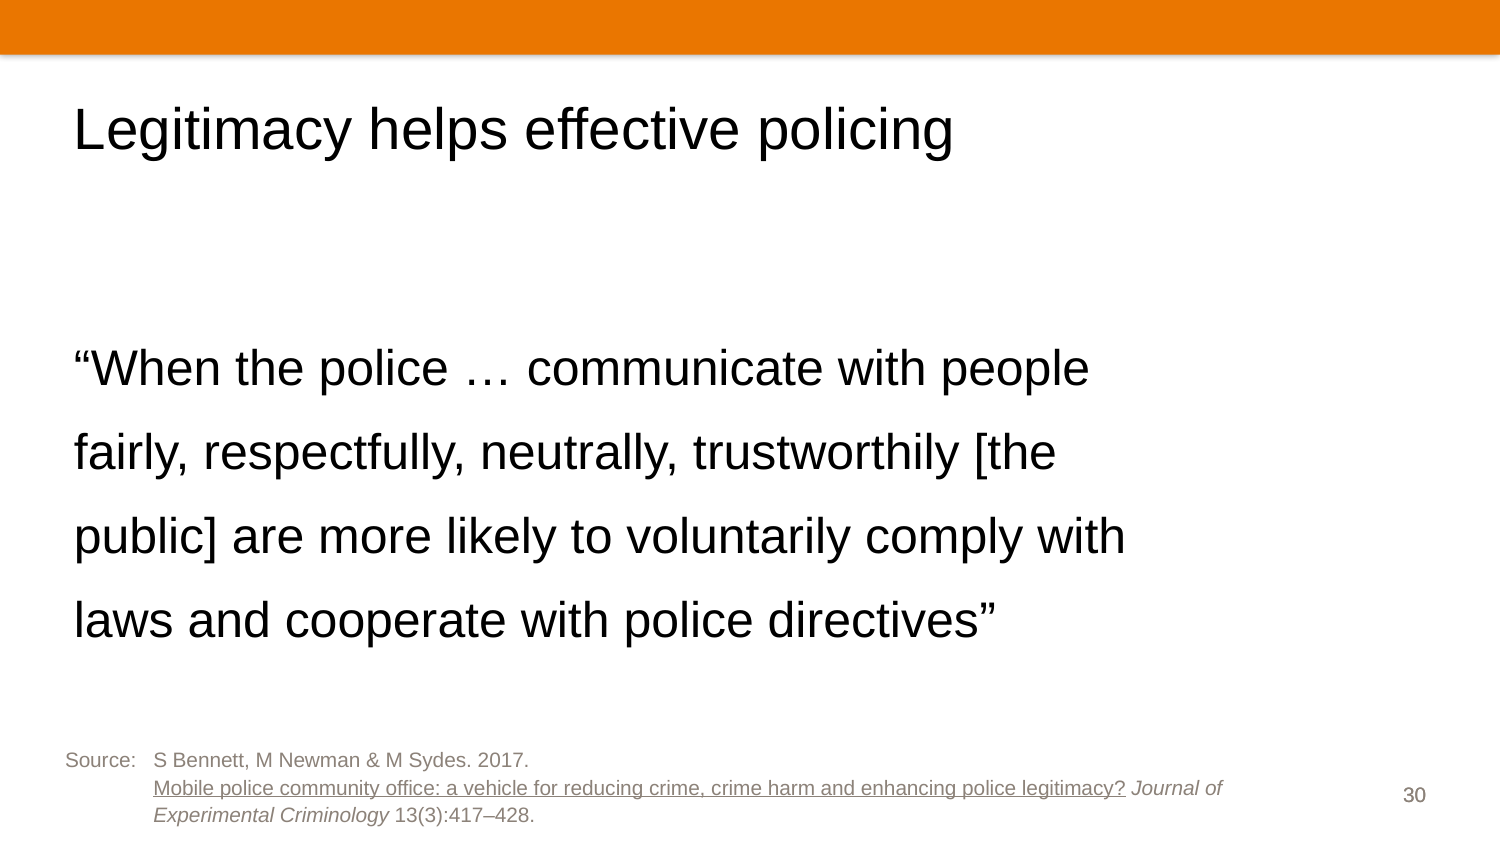

# Legitimacy helps effective policing
“When the police … communicate with people fairly, respectfully, neutrally, trustworthily [the public] are more likely to voluntarily comply with laws and cooperate with police directives”
Source:	S Bennett, M Newman & M Sydes. 2017. Mobile police community office: a vehicle for reducing crime, crime harm and enhancing police legitimacy? Journal of Experimental Criminology 13(3):417–428.